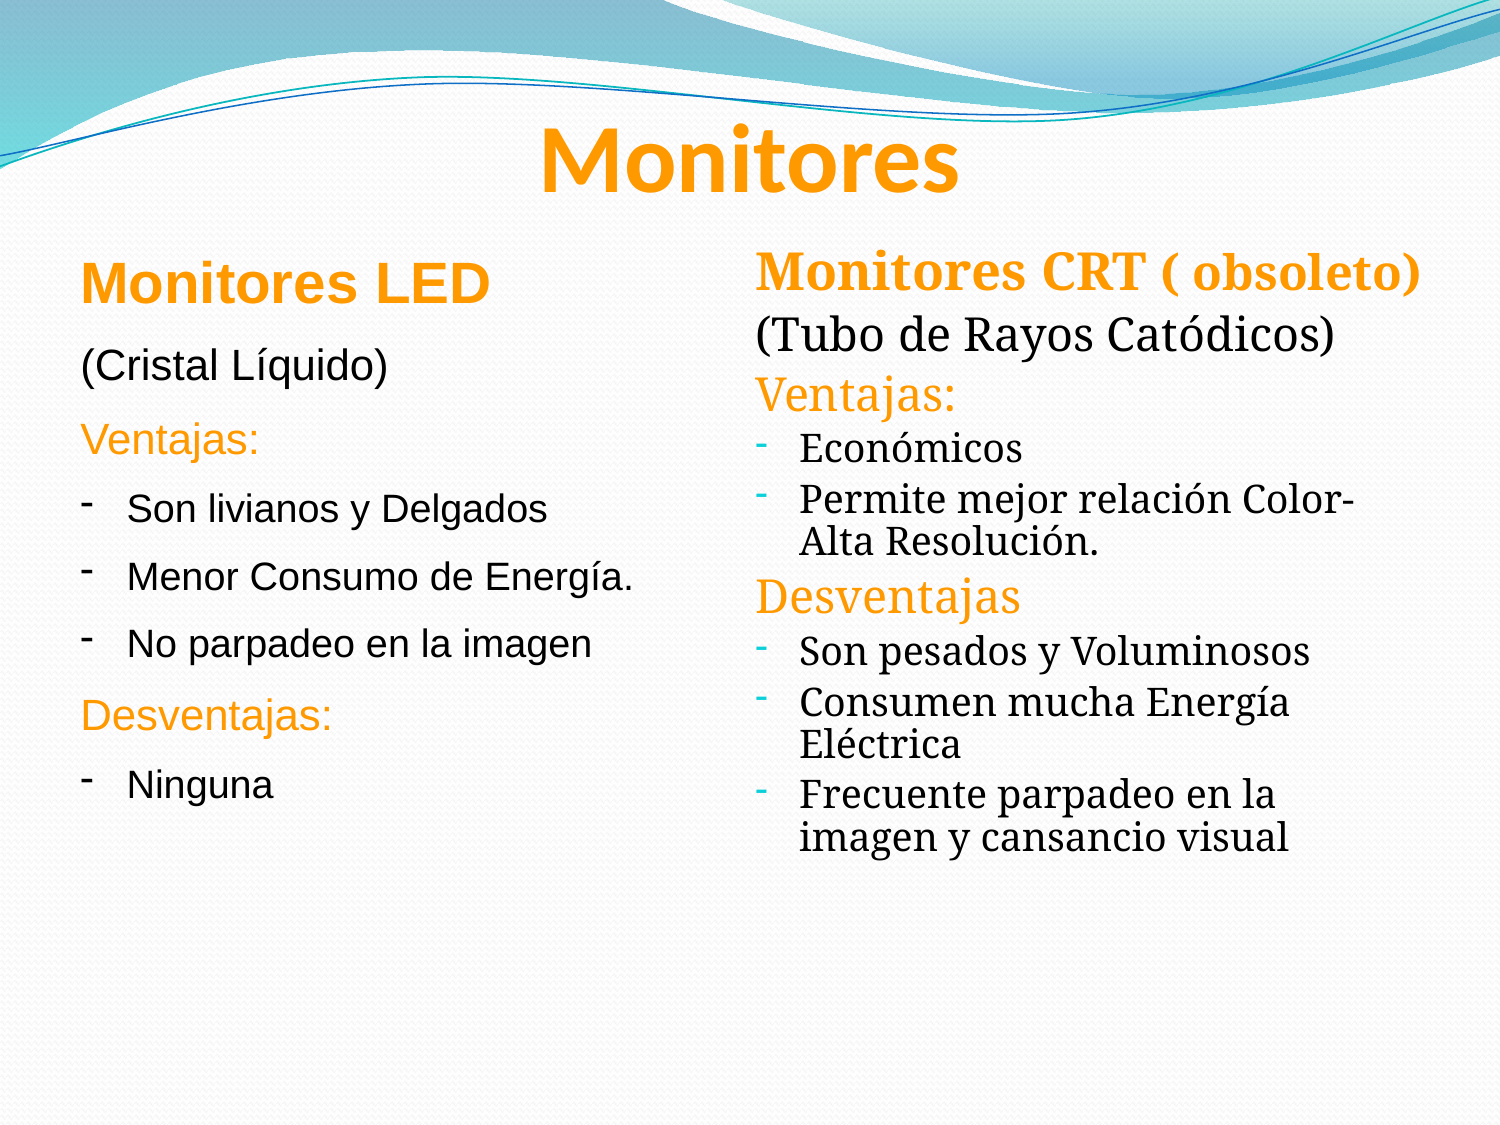

# Monitores
Monitores LED
(Cristal Líquido)
Ventajas:
 Son livianos y Delgados
 Menor Consumo de Energía.
 No parpadeo en la imagen
Desventajas:
 Ninguna
Monitores CRT ( obsoleto)
(Tubo de Rayos Catódicos)
Ventajas:
Económicos
Permite mejor relación Color- Alta Resolución.
Desventajas
Son pesados y Voluminosos
Consumen mucha Energía Eléctrica
Frecuente parpadeo en la imagen y cansancio visual